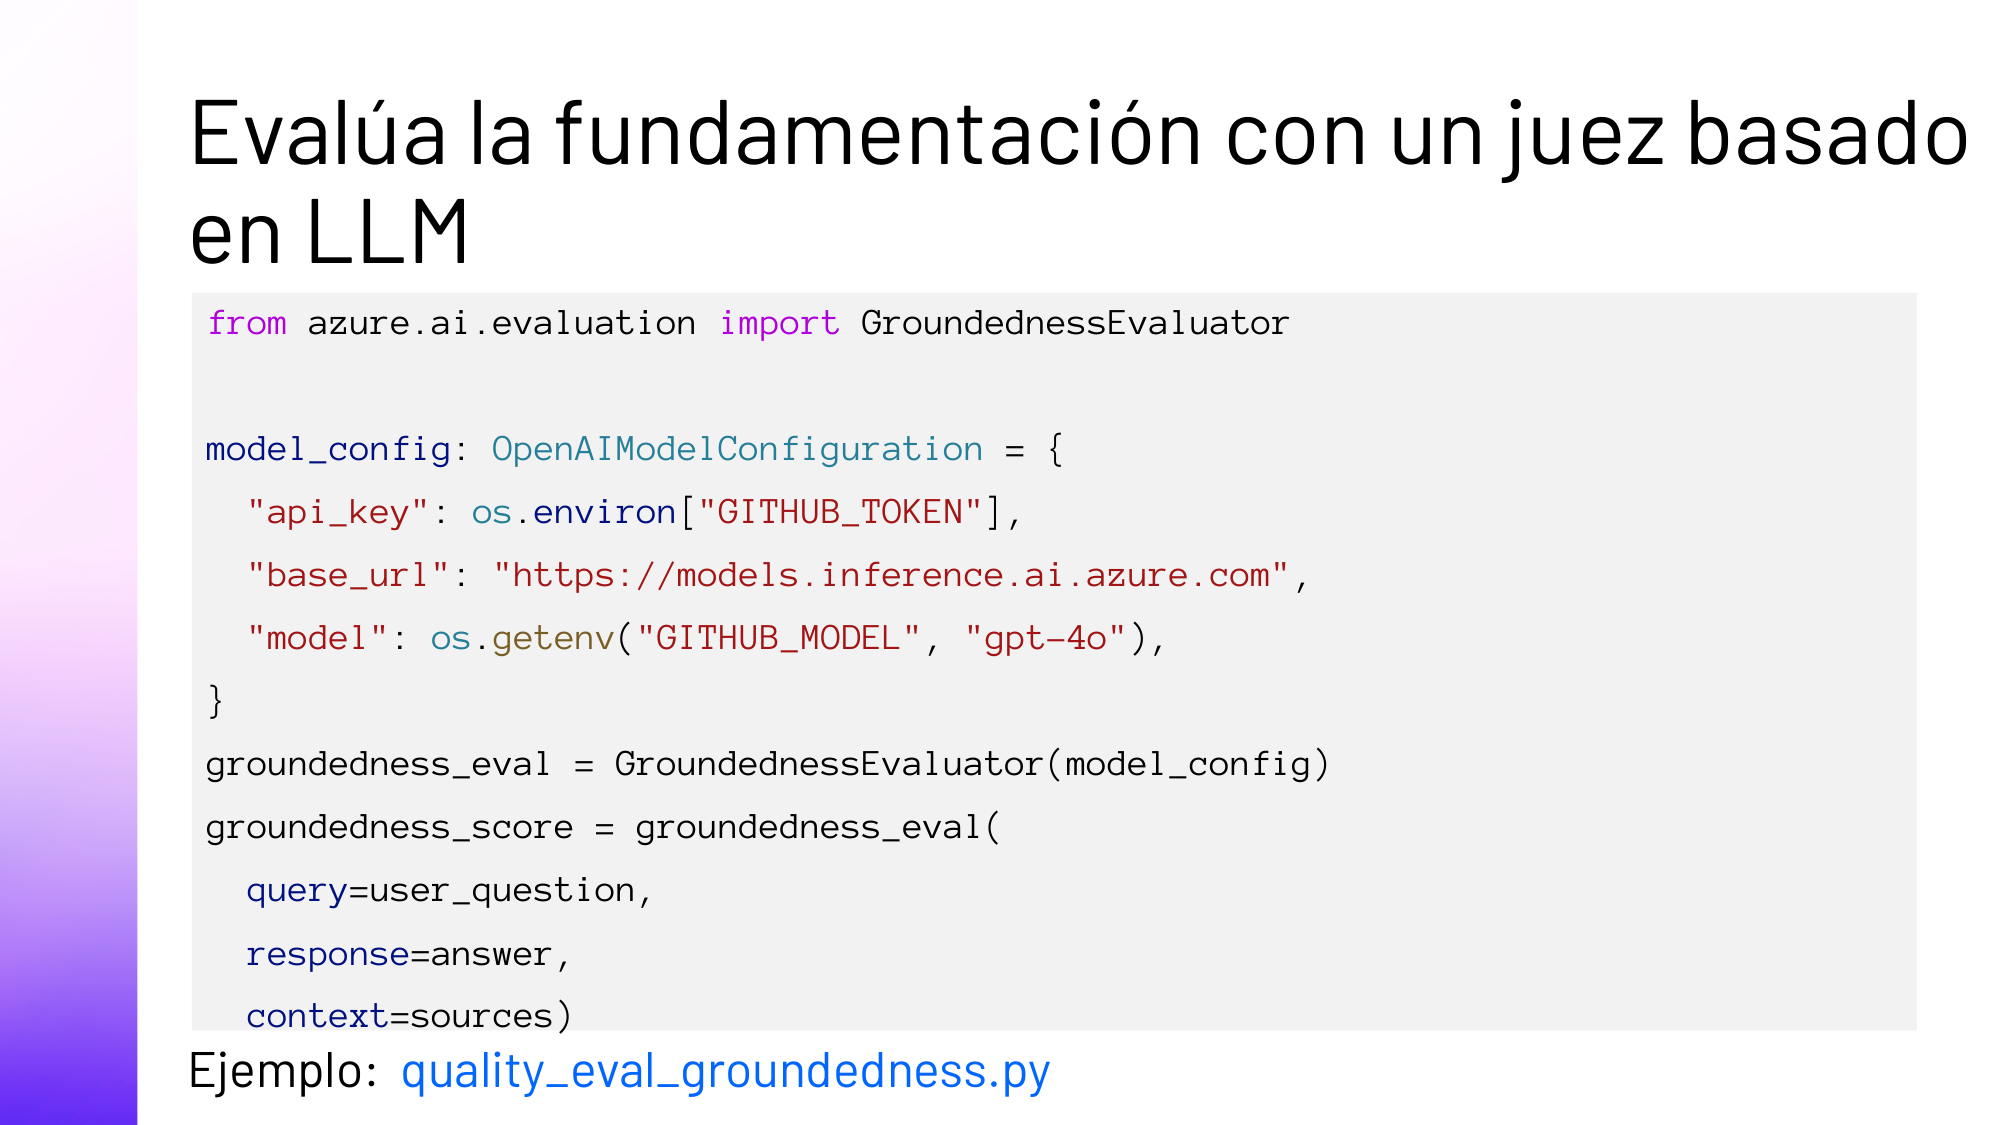

# Evalúa la fundamentación con un juez basado en LLM
from azure.ai.evaluation import GroundednessEvaluator

model_config: OpenAIModelConfiguration = {
  "api_key": os.environ["GITHUB_TOKEN"],
  "base_url": "https://models.inference.ai.azure.com",
  "model": os.getenv("GITHUB_MODEL", "gpt-4o"),
}
groundedness_eval = GroundednessEvaluator(model_config)
groundedness_score = groundedness_eval(
  query=user_question,
  response=answer,
  context=sources)
Ejemplo:  quality_eval_groundedness.py